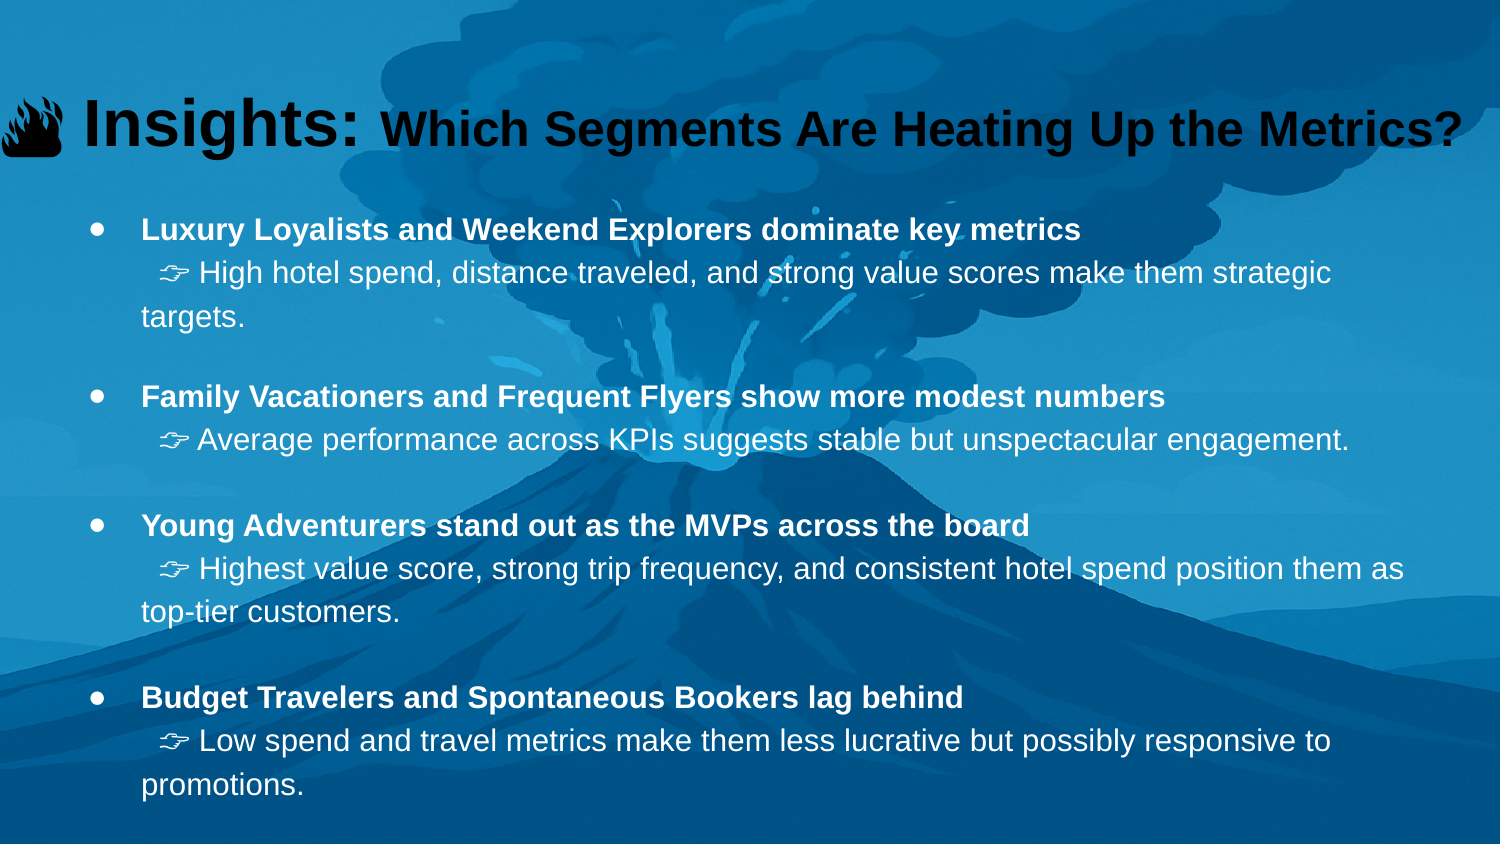

# 🔥 Insights: Which Segments Are Heating Up the Metrics?

Luxury Loyalists and Weekend Explorers dominate key metrics
  👉 High hotel spend, distance traveled, and strong value scores make them strategic targets.
Family Vacationers and Frequent Flyers show more modest numbers
  👉 Average performance across KPIs suggests stable but unspectacular engagement.
Young Adventurers stand out as the MVPs across the board
  👉 Highest value score, strong trip frequency, and consistent hotel spend position them as top-tier customers.
Budget Travelers and Spontaneous Bookers lag behind
  👉 Low spend and travel metrics make them less lucrative but possibly responsive to promotions.